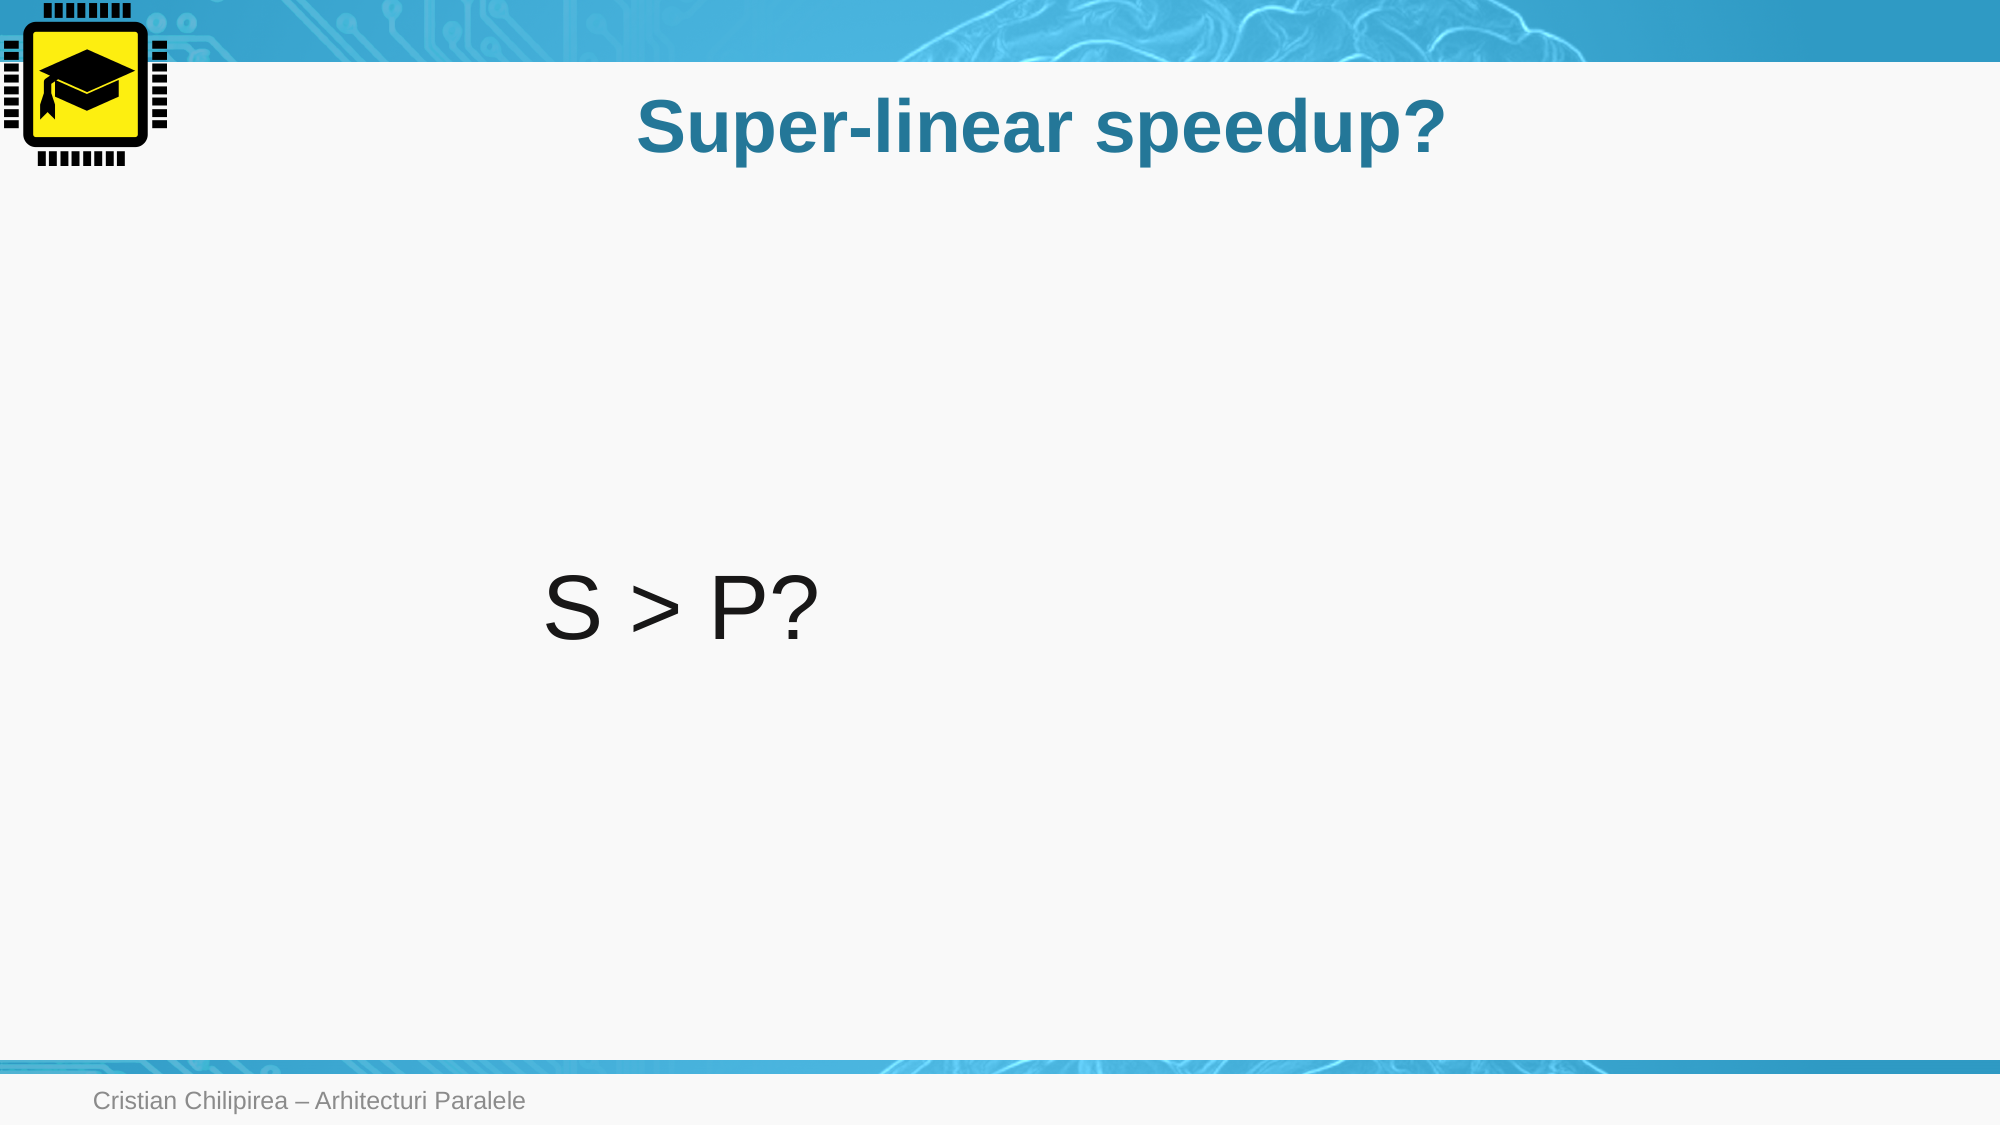

# Super-linear speedup?

			S > P?
Cristian Chilipirea – Arhitecturi Paralele